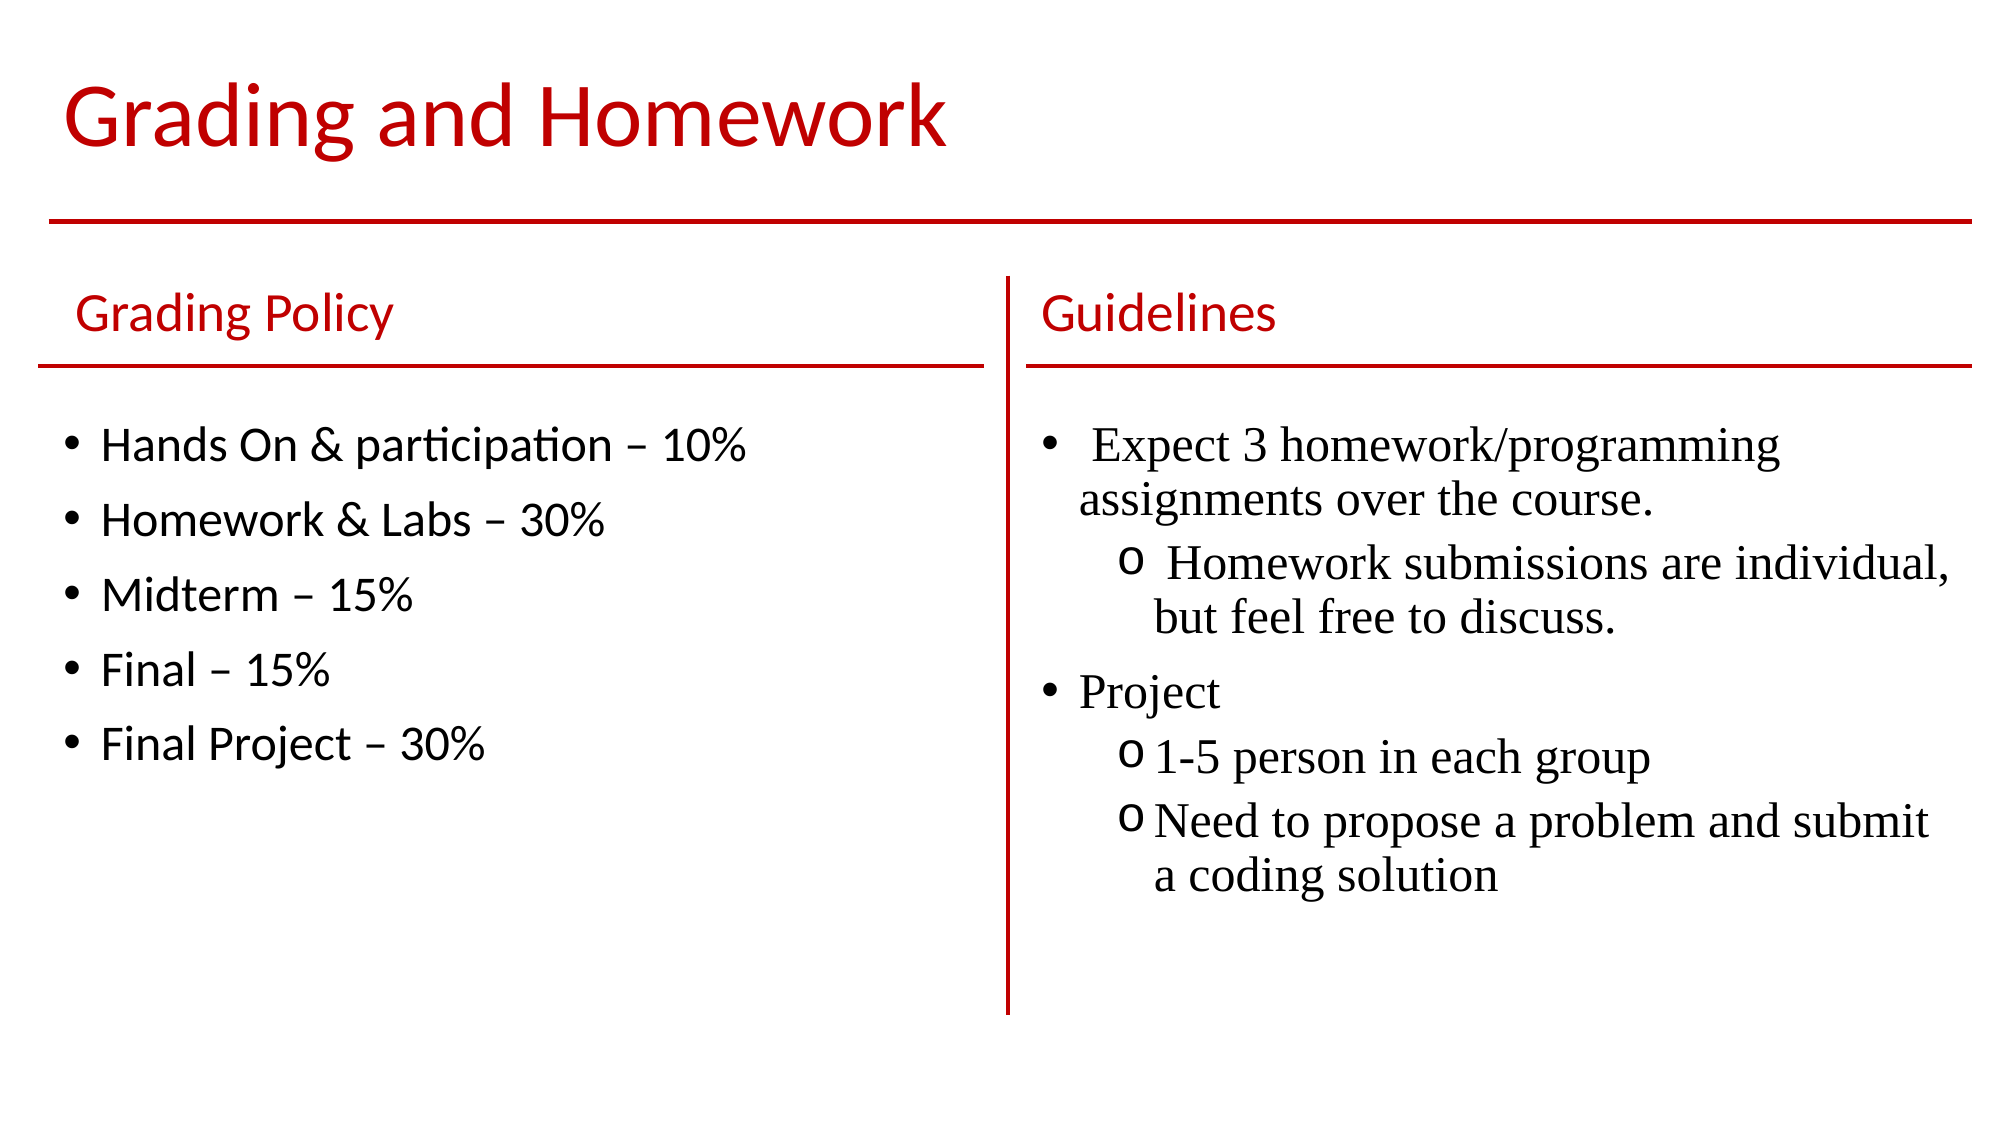

# Grading and Homework
 Grading Policy
Guidelines
Hands On & participation – 10%
Homework & Labs – 30%
Midterm – 15%
Final – 15%
Final Project – 30%

 Expect 3 homework/programming assignments over the course.
 Homework submissions are individual, but feel free to discuss.
Project
1-5 person in each group
Need to propose a problem and submit a coding solution